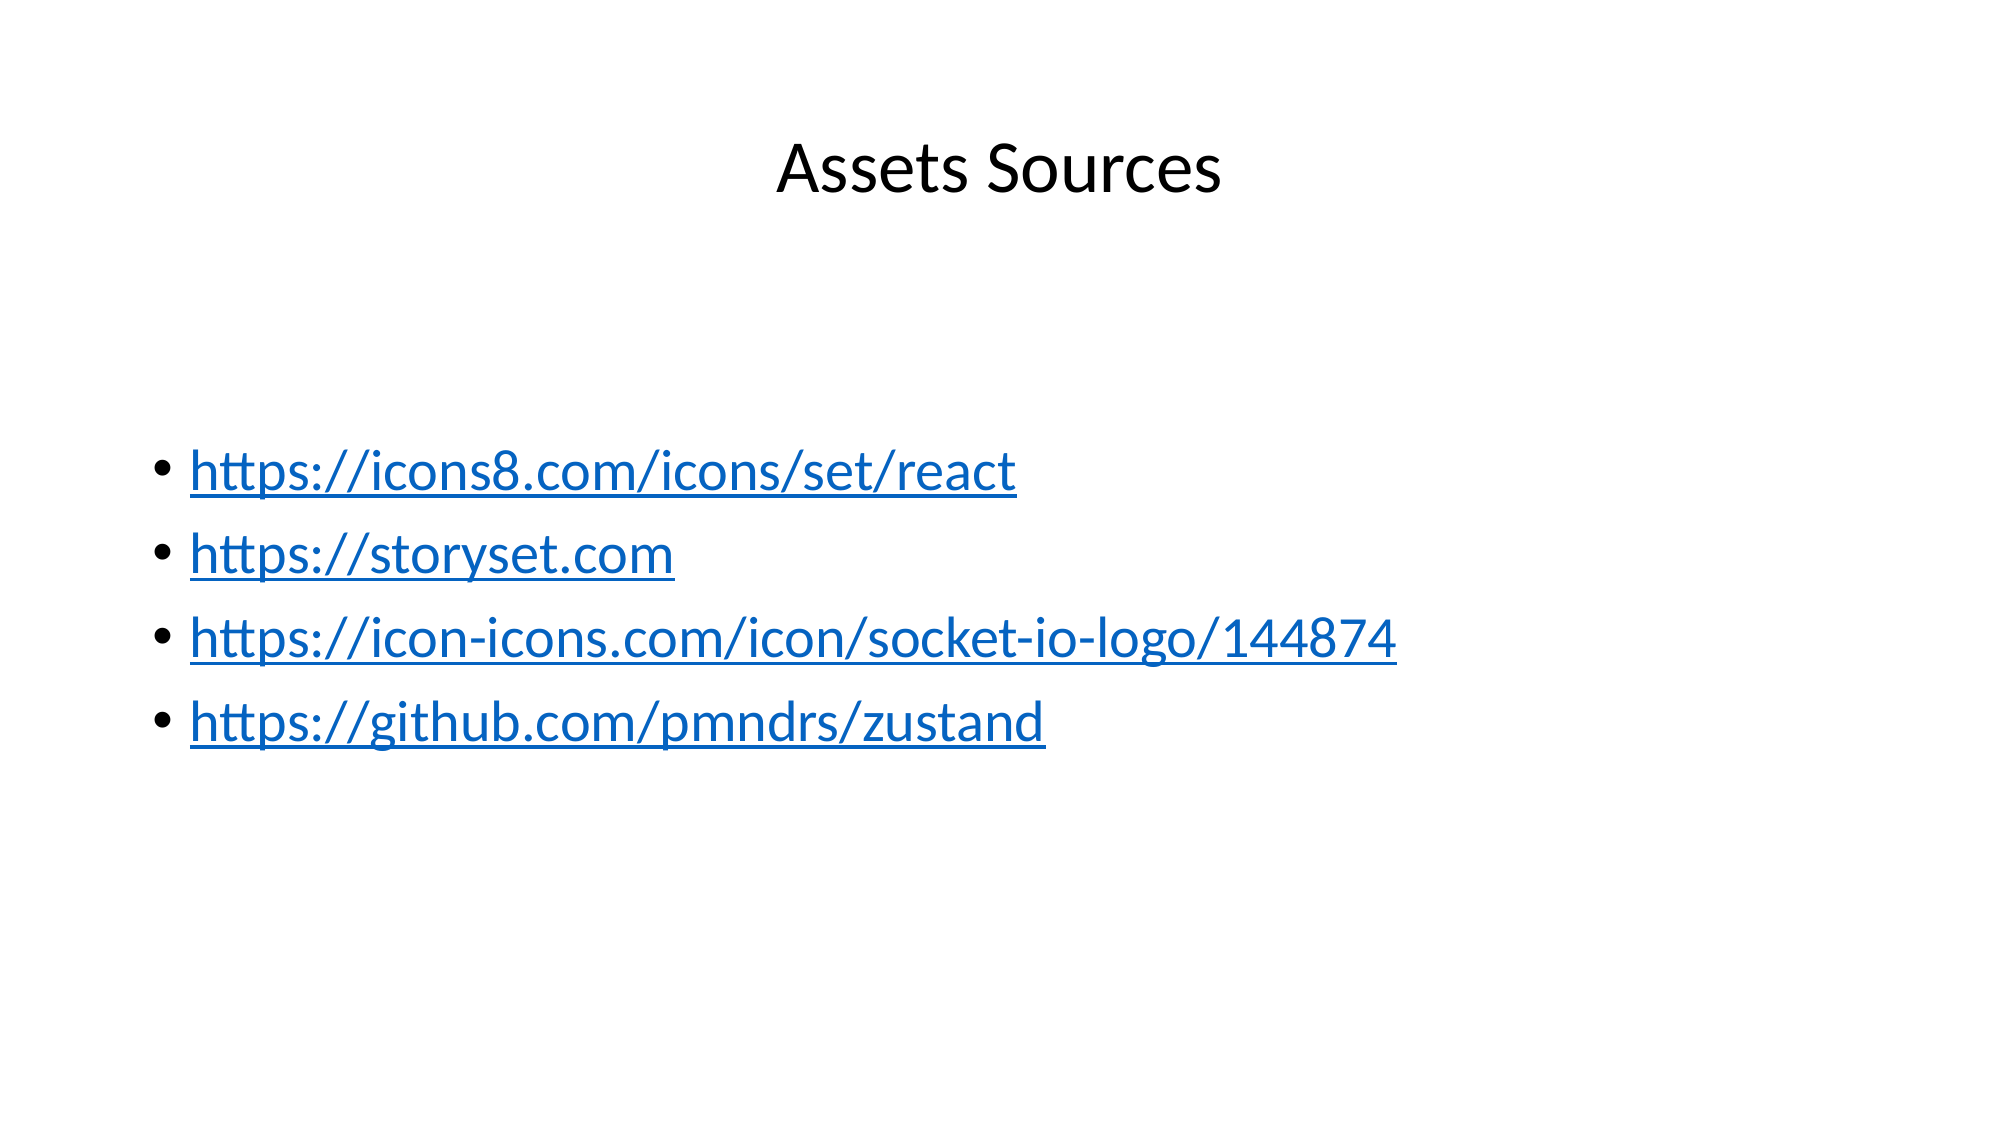

# Assets Sources
https://icons8.com/icons/set/react
https://storyset.com
https://icon-icons.com/icon/socket-io-logo/144874
https://github.com/pmndrs/zustand